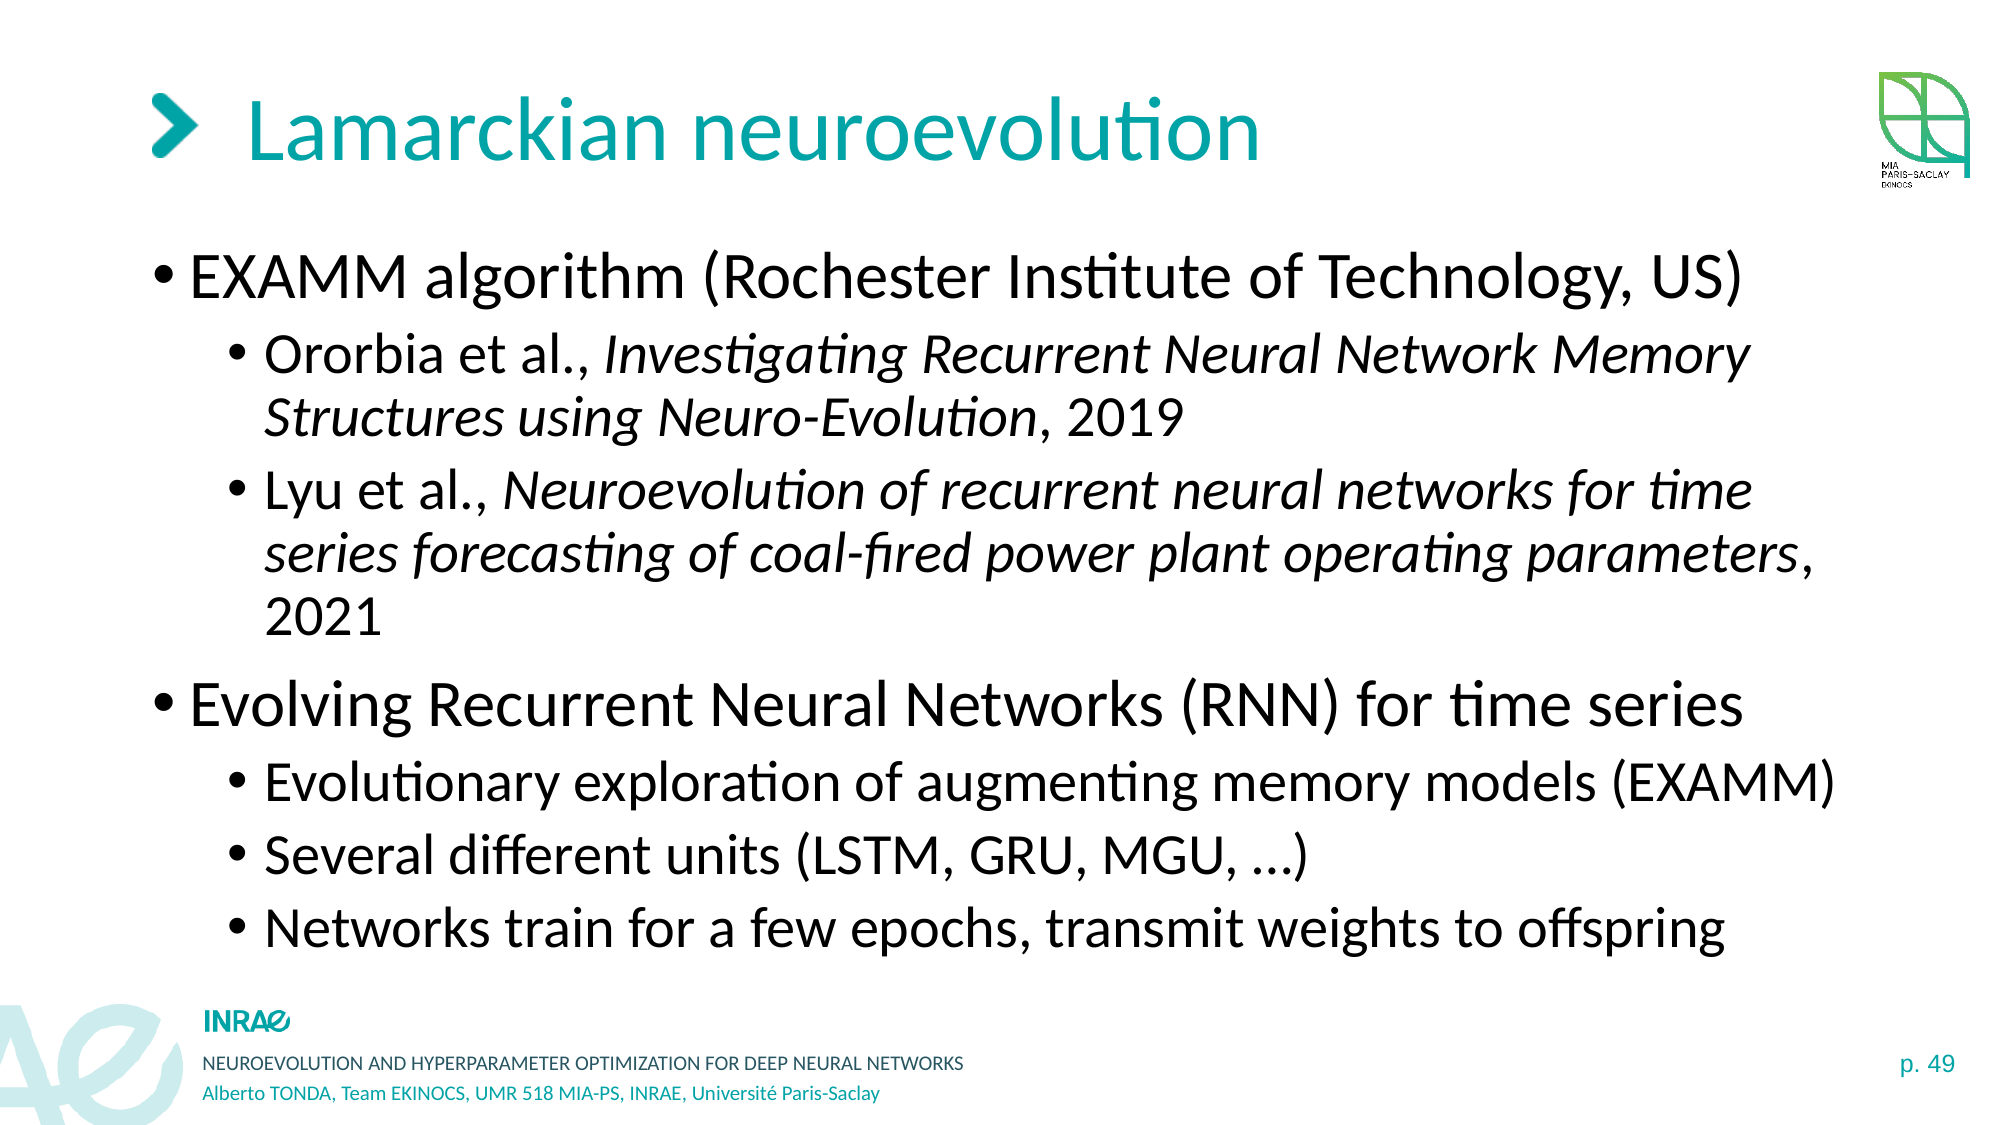

# Lamarckian neuroevolution
EXAMM algorithm (Rochester Institute of Technology, US)
Ororbia et al., Investigating Recurrent Neural Network Memory Structures using Neuro-Evolution, 2019
Lyu et al., Neuroevolution of recurrent neural networks for time series forecasting of coal-fired power plant operating parameters, 2021
Evolving Recurrent Neural Networks (RNN) for time series
Evolutionary exploration of augmenting memory models (EXAMM)
Several different units (LSTM, GRU, MGU, …)
Networks train for a few epochs, transmit weights to offspring